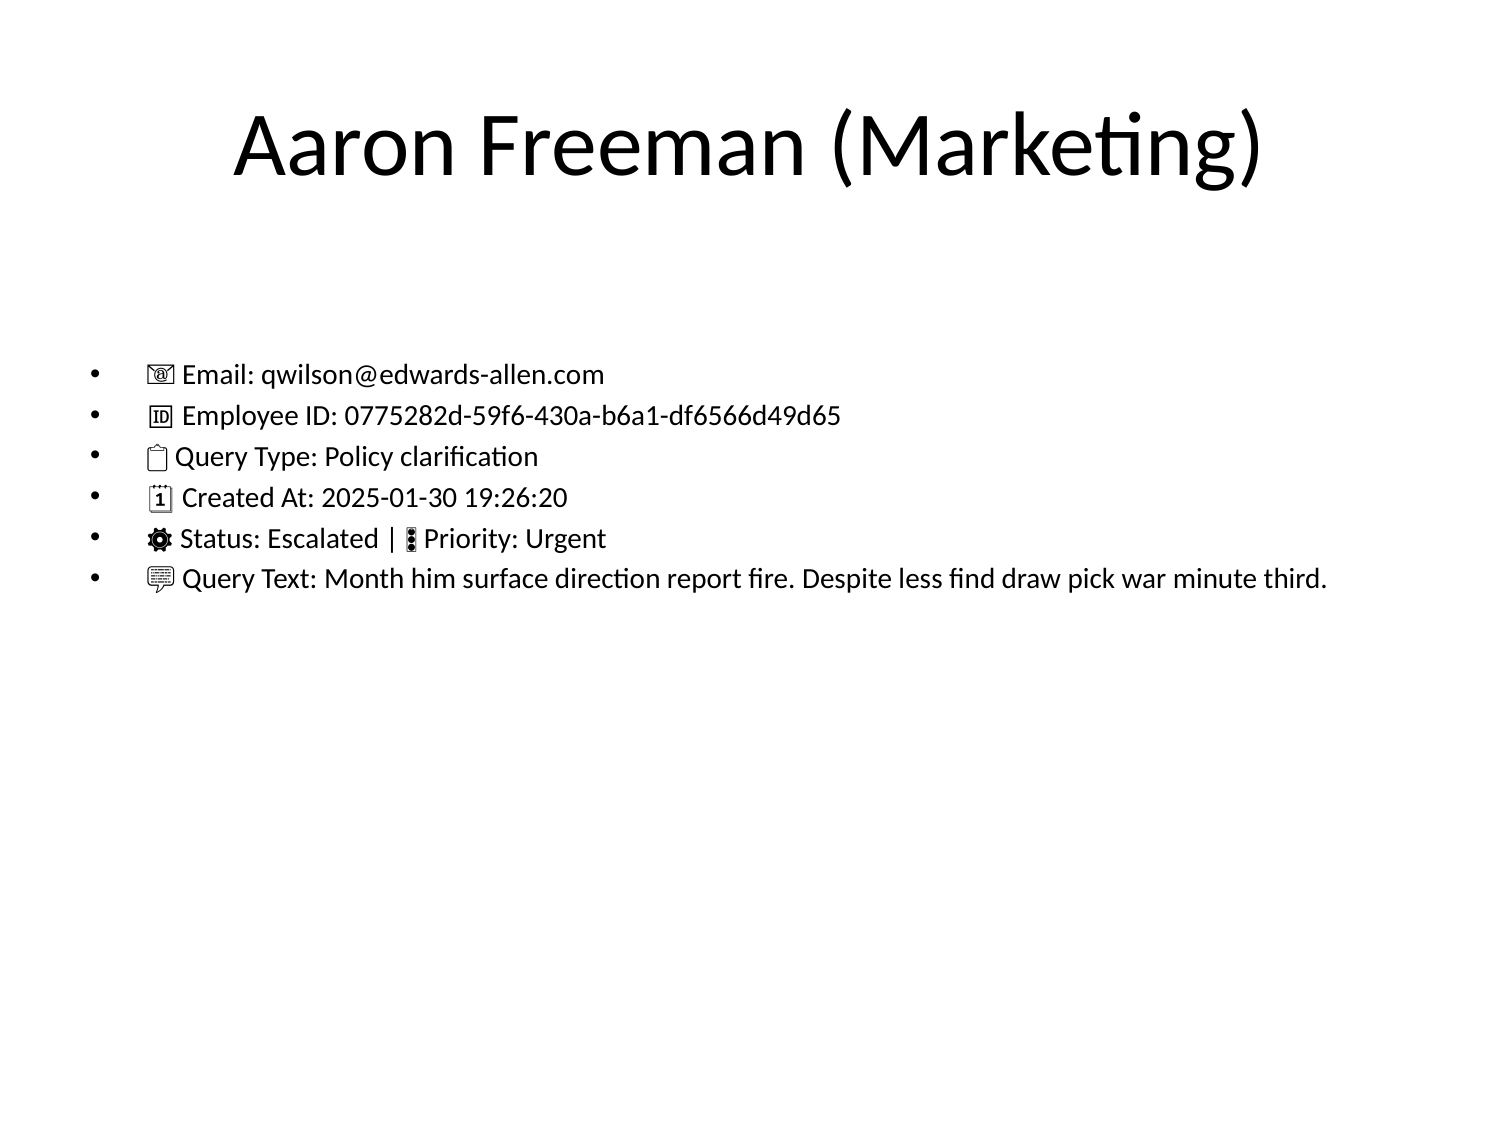

# Aaron Freeman (Marketing)

📧 Email: qwilson@edwards-allen.com
🆔 Employee ID: 0775282d-59f6-430a-b6a1-df6566d49d65
📋 Query Type: Policy clarification
🗓 Created At: 2025-01-30 19:26:20
⚙ Status: Escalated | 🚦 Priority: Urgent
💬 Query Text: Month him surface direction report fire. Despite less find draw pick war minute third.